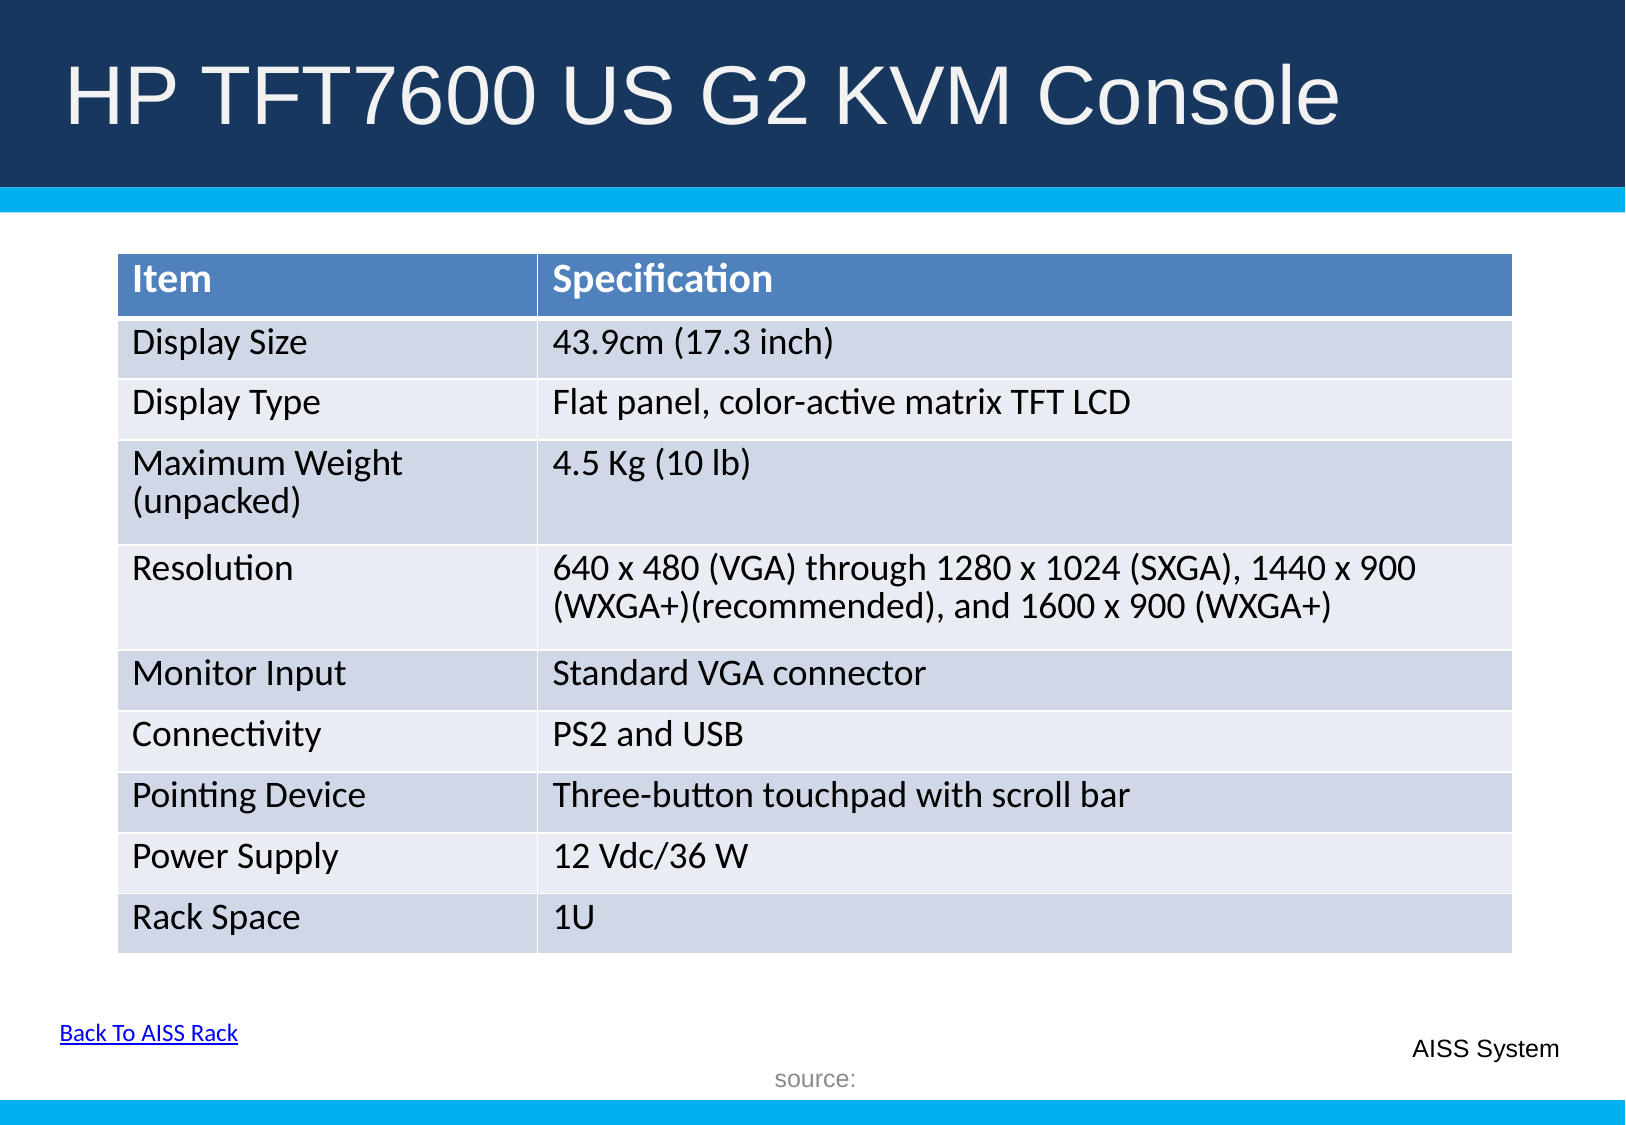

HP TFT7600 US G2 KVM Console

Title

| Item | Specification |
| --- | --- |
| Display Size | 43.9cm (17.3 inch) |
| Display Type | Flat panel, color-active matrix TFT LCD |
| Maximum Weight (unpacked) | 4.5 Kg (10 lb) |
| Resolution | 640 x 480 (VGA) through 1280 x 1024 (SXGA), 1440 x 900 (WXGA+)(recommended), and 1600 x 900 (WXGA+) |
| Monitor Input | Standard VGA connector |
| Connectivity | PS2 and USB |
| Pointing Device | Three-button touchpad with scroll bar |
| Power Supply | 12 Vdc/36 W |
| Rack Space | 1U |

Back To AISS Rack

AISS System
source: